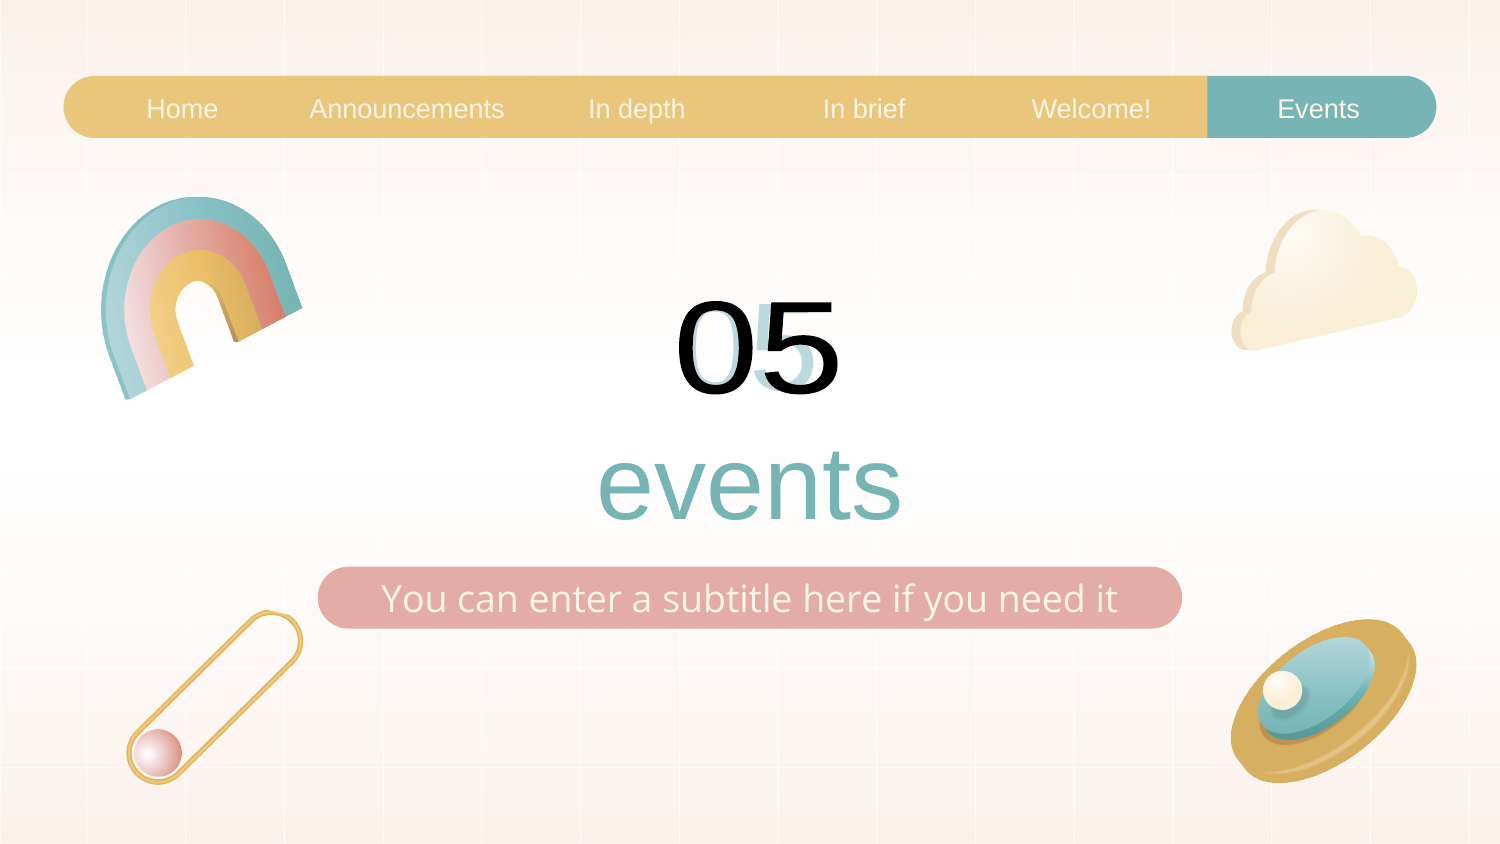

Home
Home
Announcements
Announcements
In depth
In depth
In brief
In brief
Welcome!
Welcome!
Events
Events
05
05
# events

You can enter a subtitle here if you need it